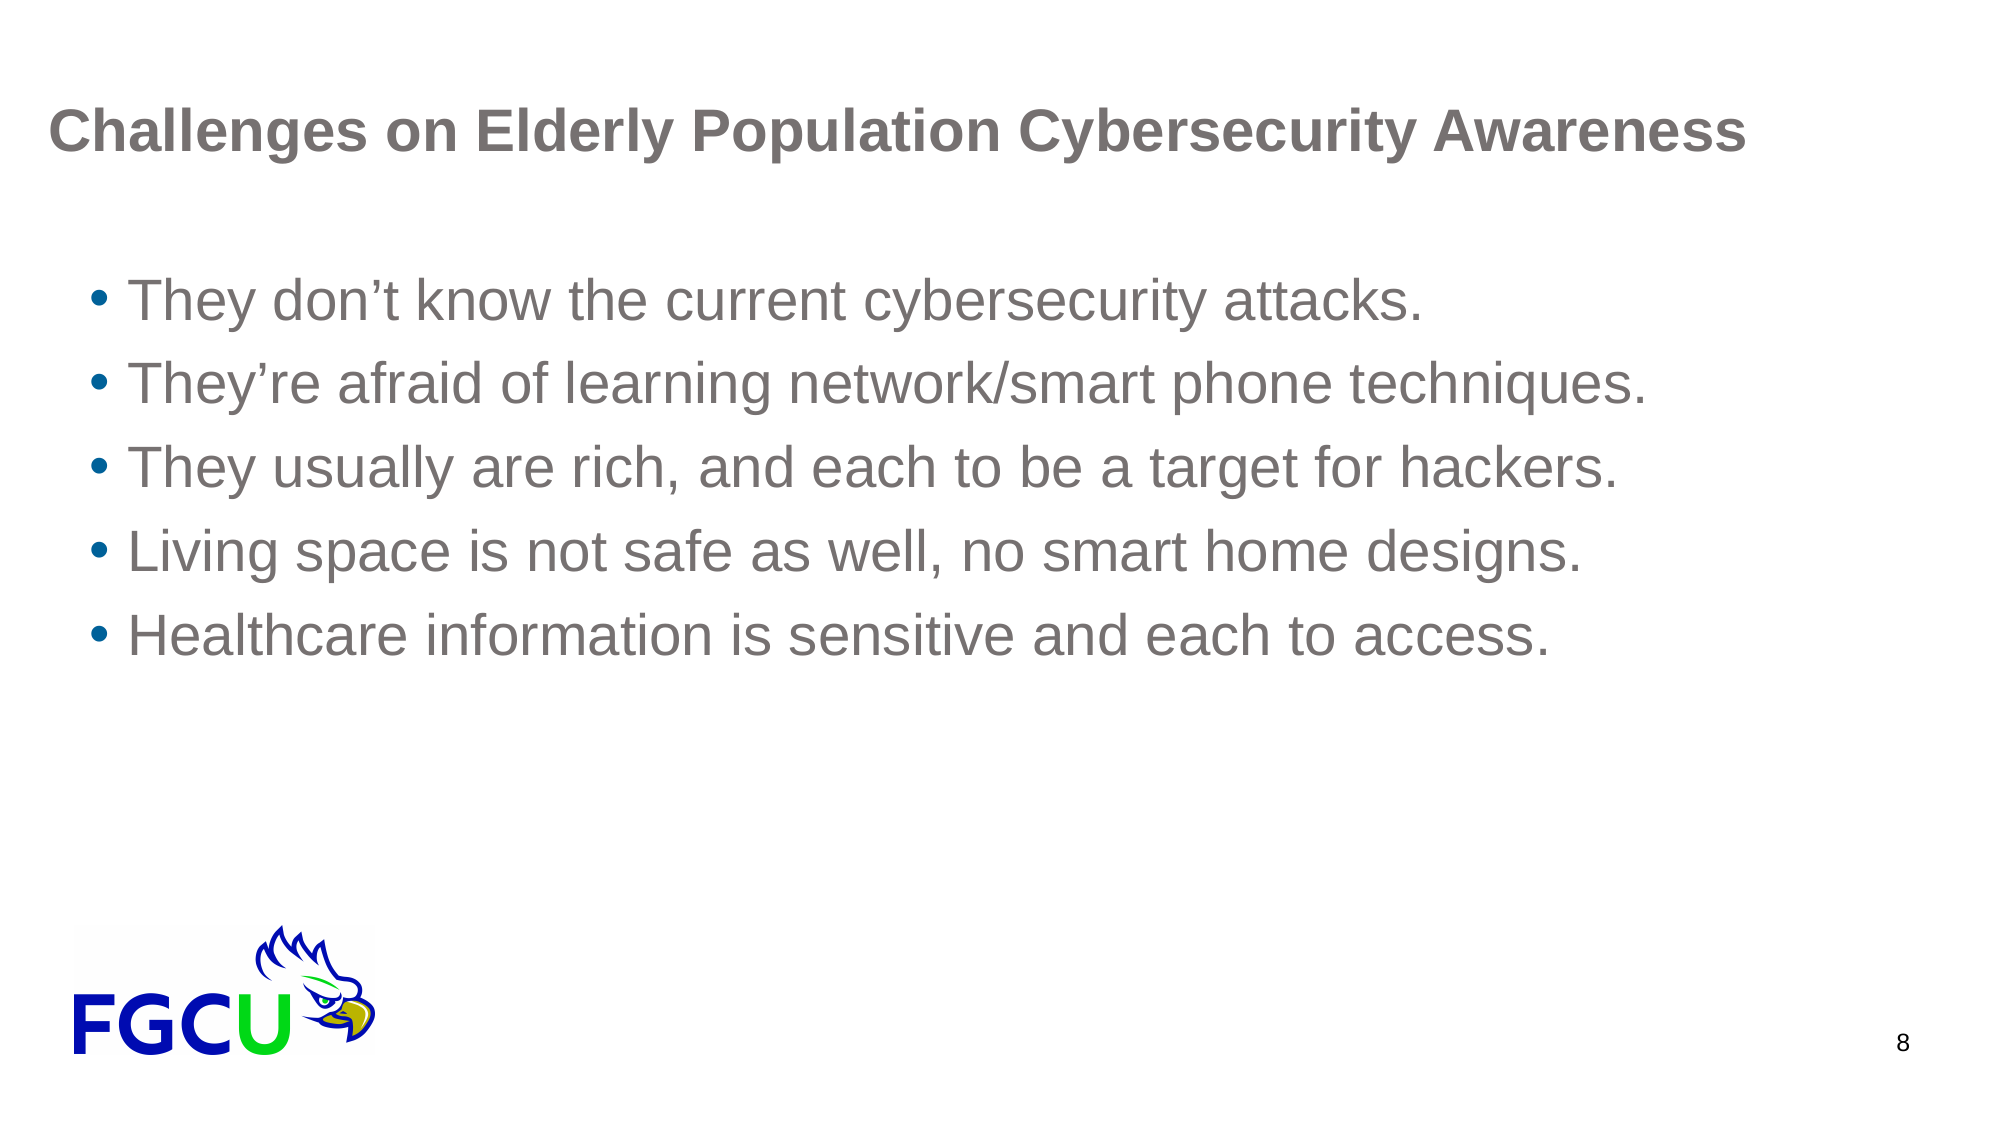

# Challenges on Elderly Population Cybersecurity Awareness
They don’t know the current cybersecurity attacks.
They’re afraid of learning network/smart phone techniques.
They usually are rich, and each to be a target for hackers.
Living space is not safe as well, no smart home designs.
Healthcare information is sensitive and each to access.

8